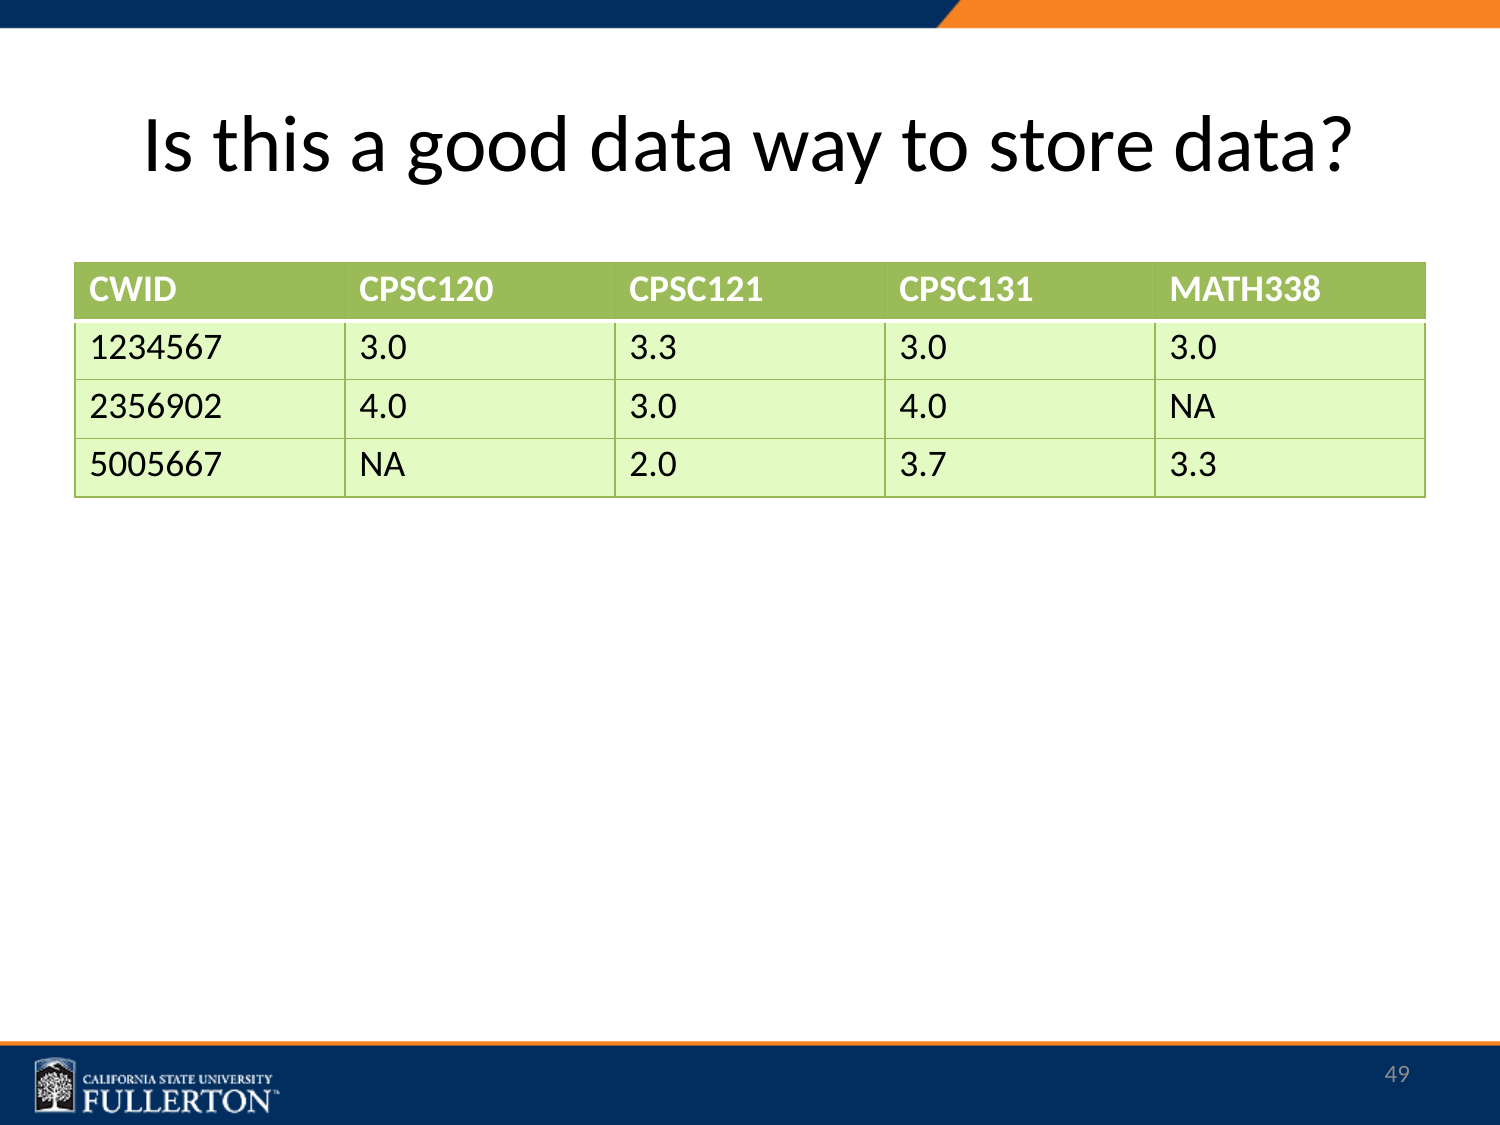

# Is this a good data way to store data?
| CWID | CPSC120 | CPSC121 | CPSC131 | MATH338 |
| --- | --- | --- | --- | --- |
| 1234567 | 3.0 | 3.3 | 3.0 | 3.0 |
| 2356902 | 4.0 | 3.0 | 4.0 | NA |
| 5005667 | NA | 2.0 | 3.7 | 3.3 |
49